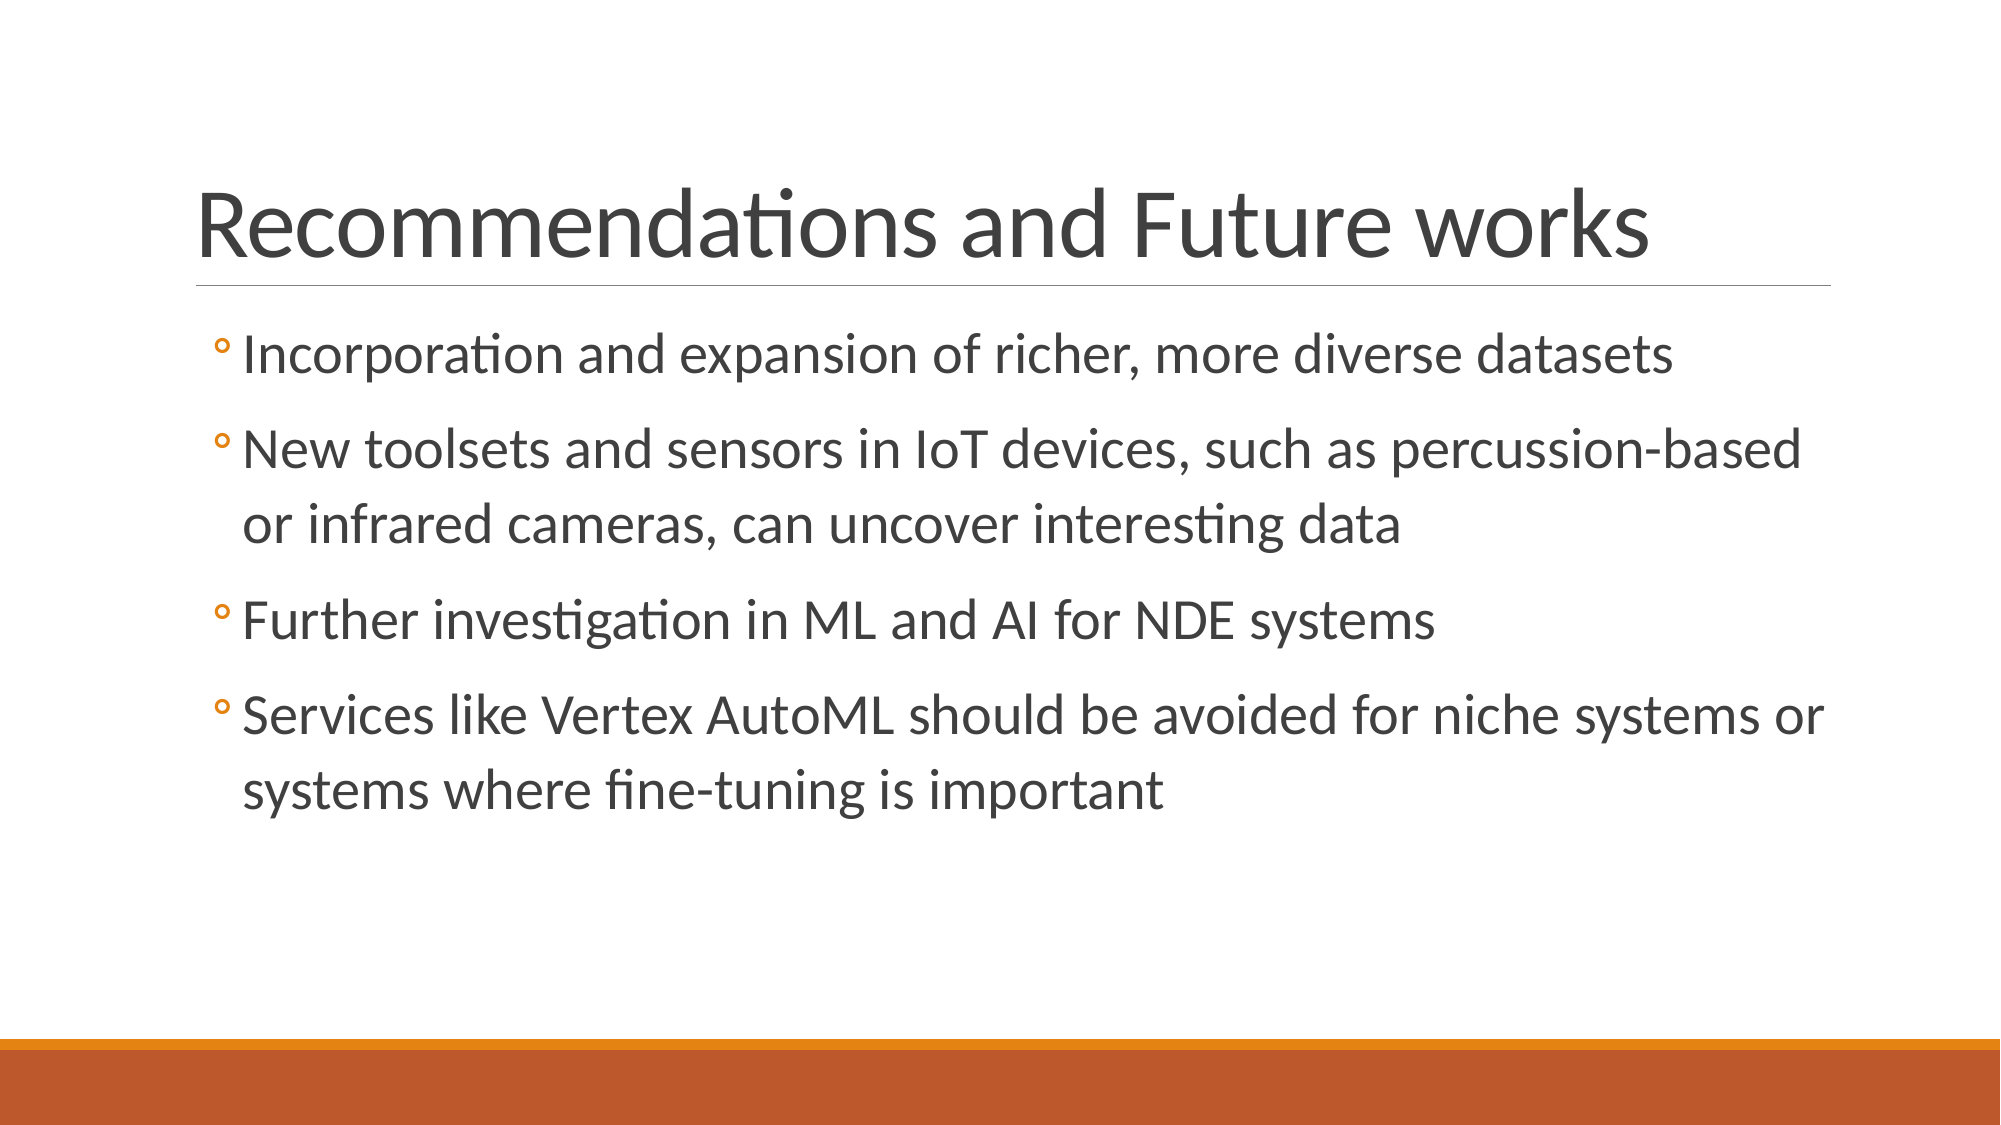

# Recommendations and Future works
Incorporation and expansion of richer, more diverse datasets
New toolsets and sensors in IoT devices, such as percussion-based or infrared cameras, can uncover interesting data
Further investigation in ML and AI for NDE systems
Services like Vertex AutoML should be avoided for niche systems or systems where fine-tuning is important